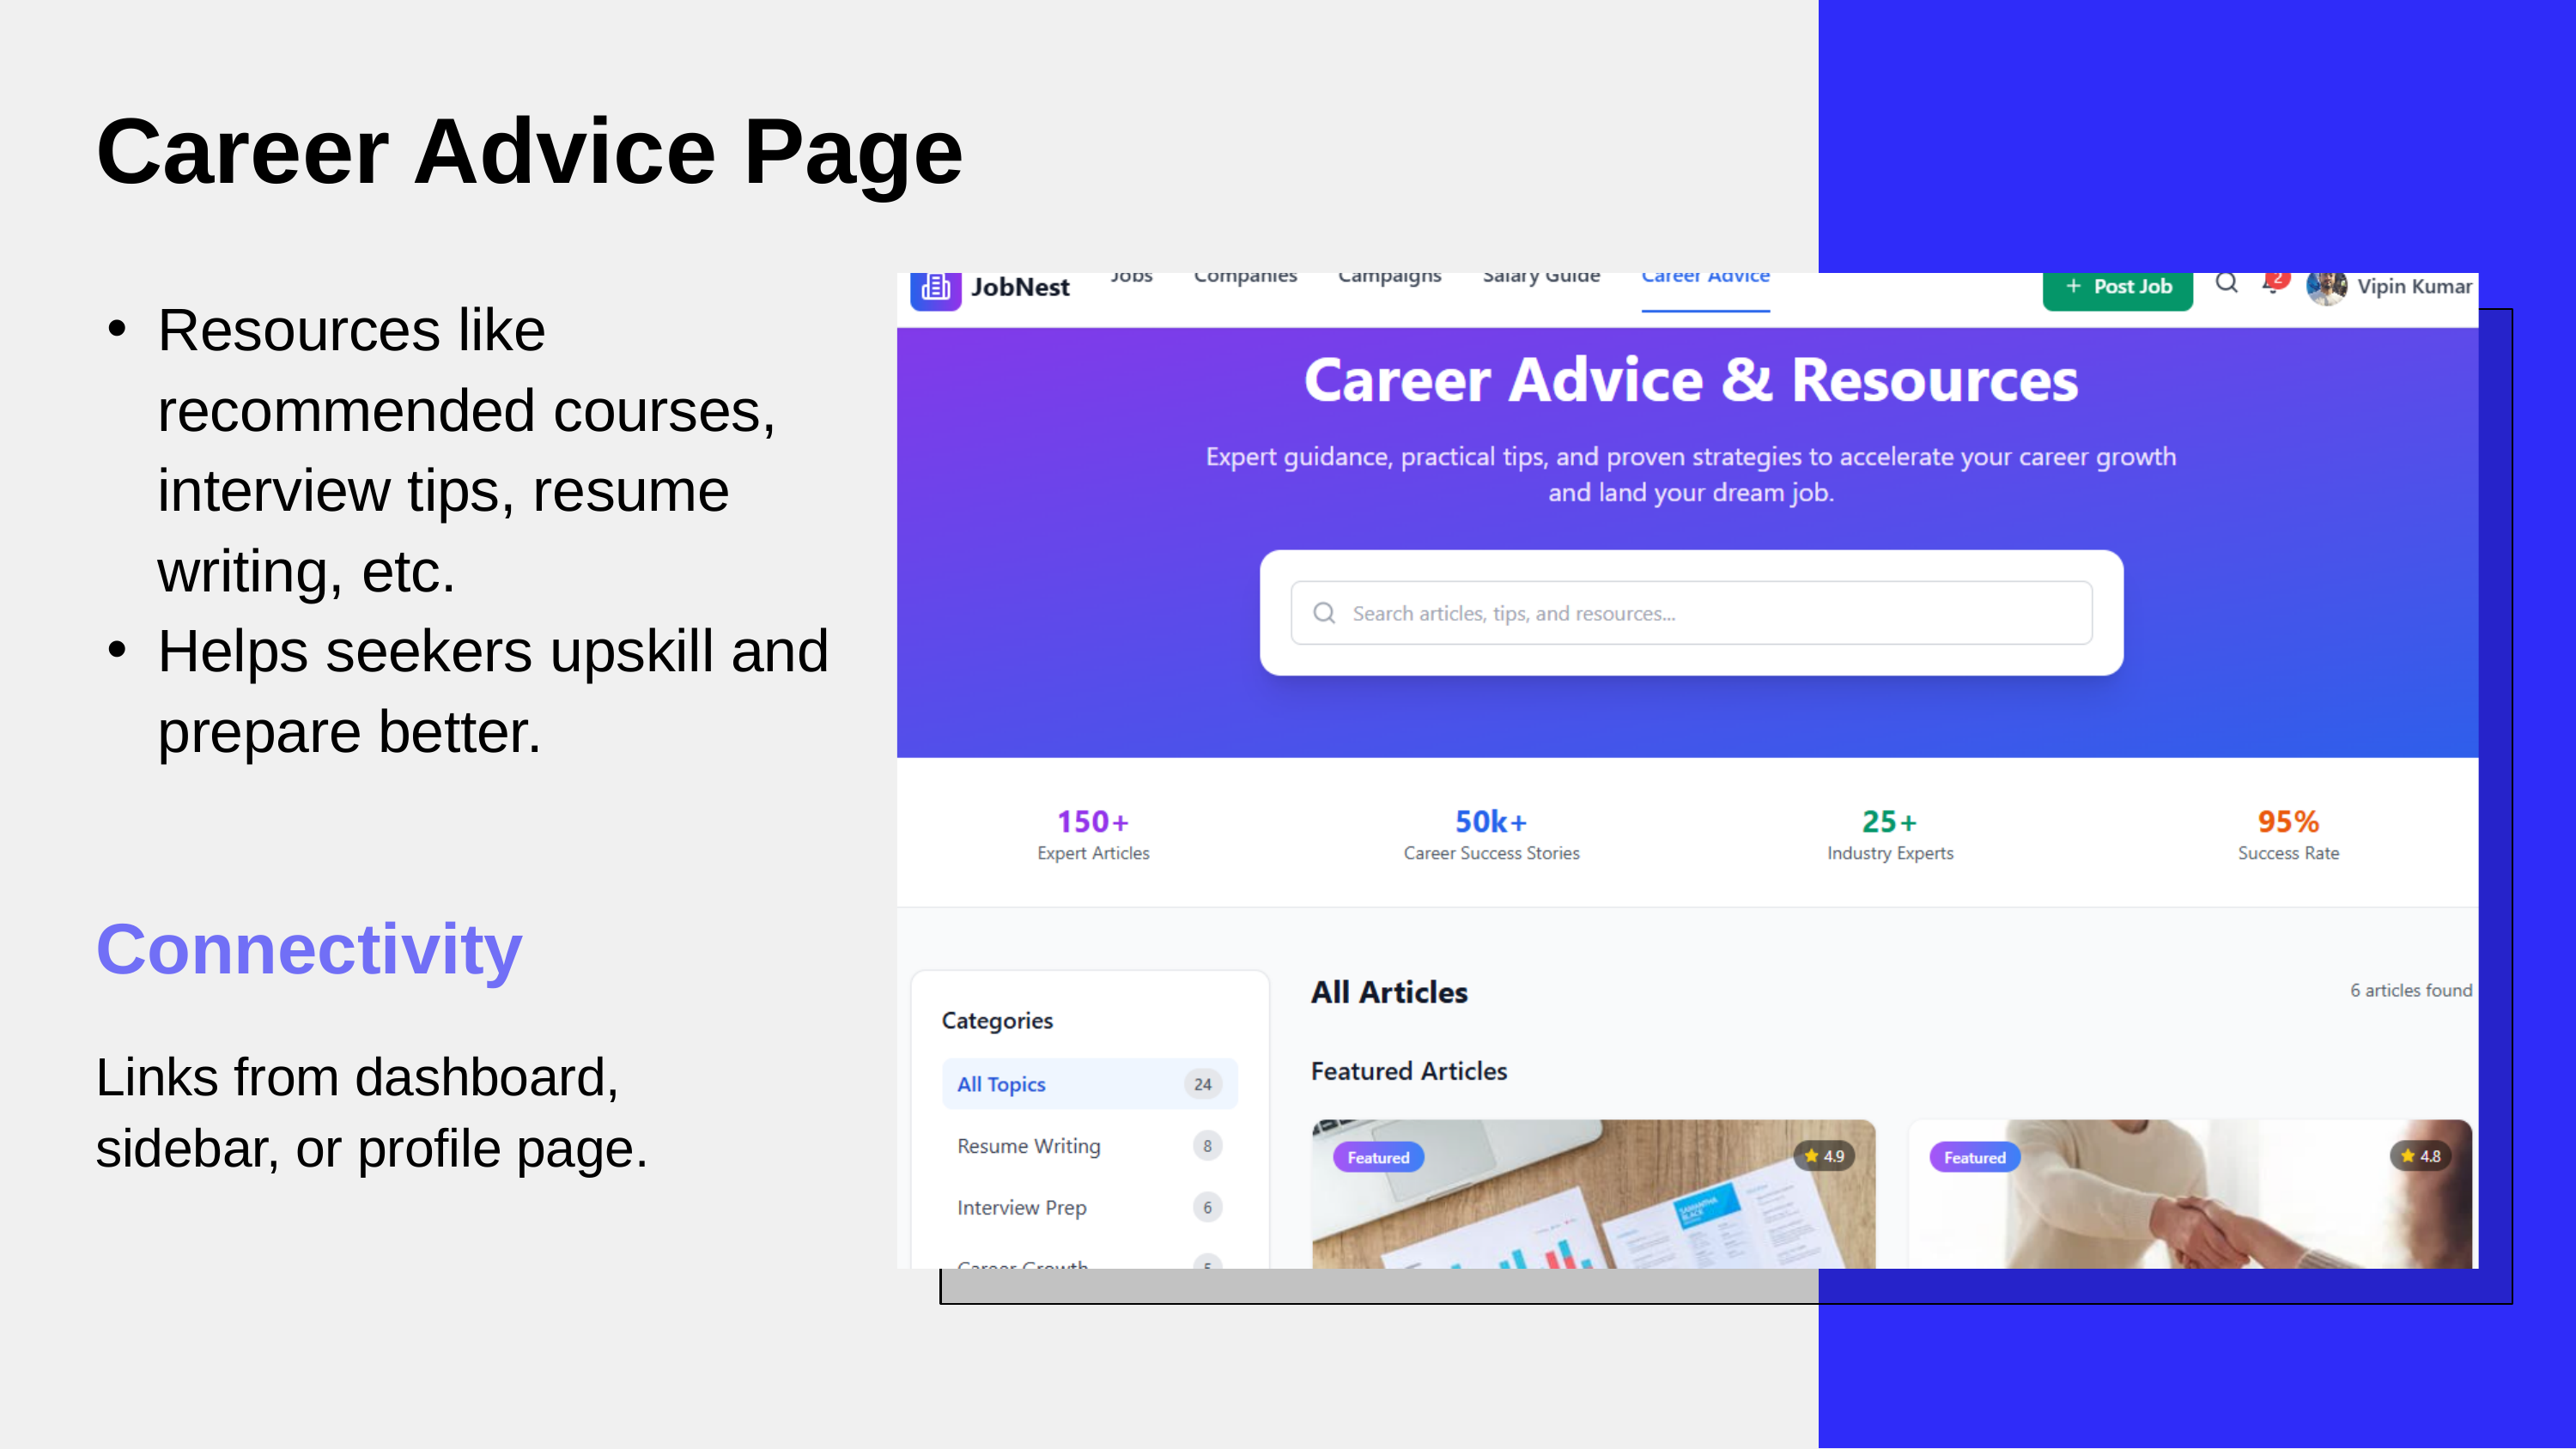

Career Advice Page

Resources like recommended courses, interview tips, resume writing, etc.
Helps seekers upskill and prepare better.

Connectivity
Links from dashboard, sidebar, or profile page.